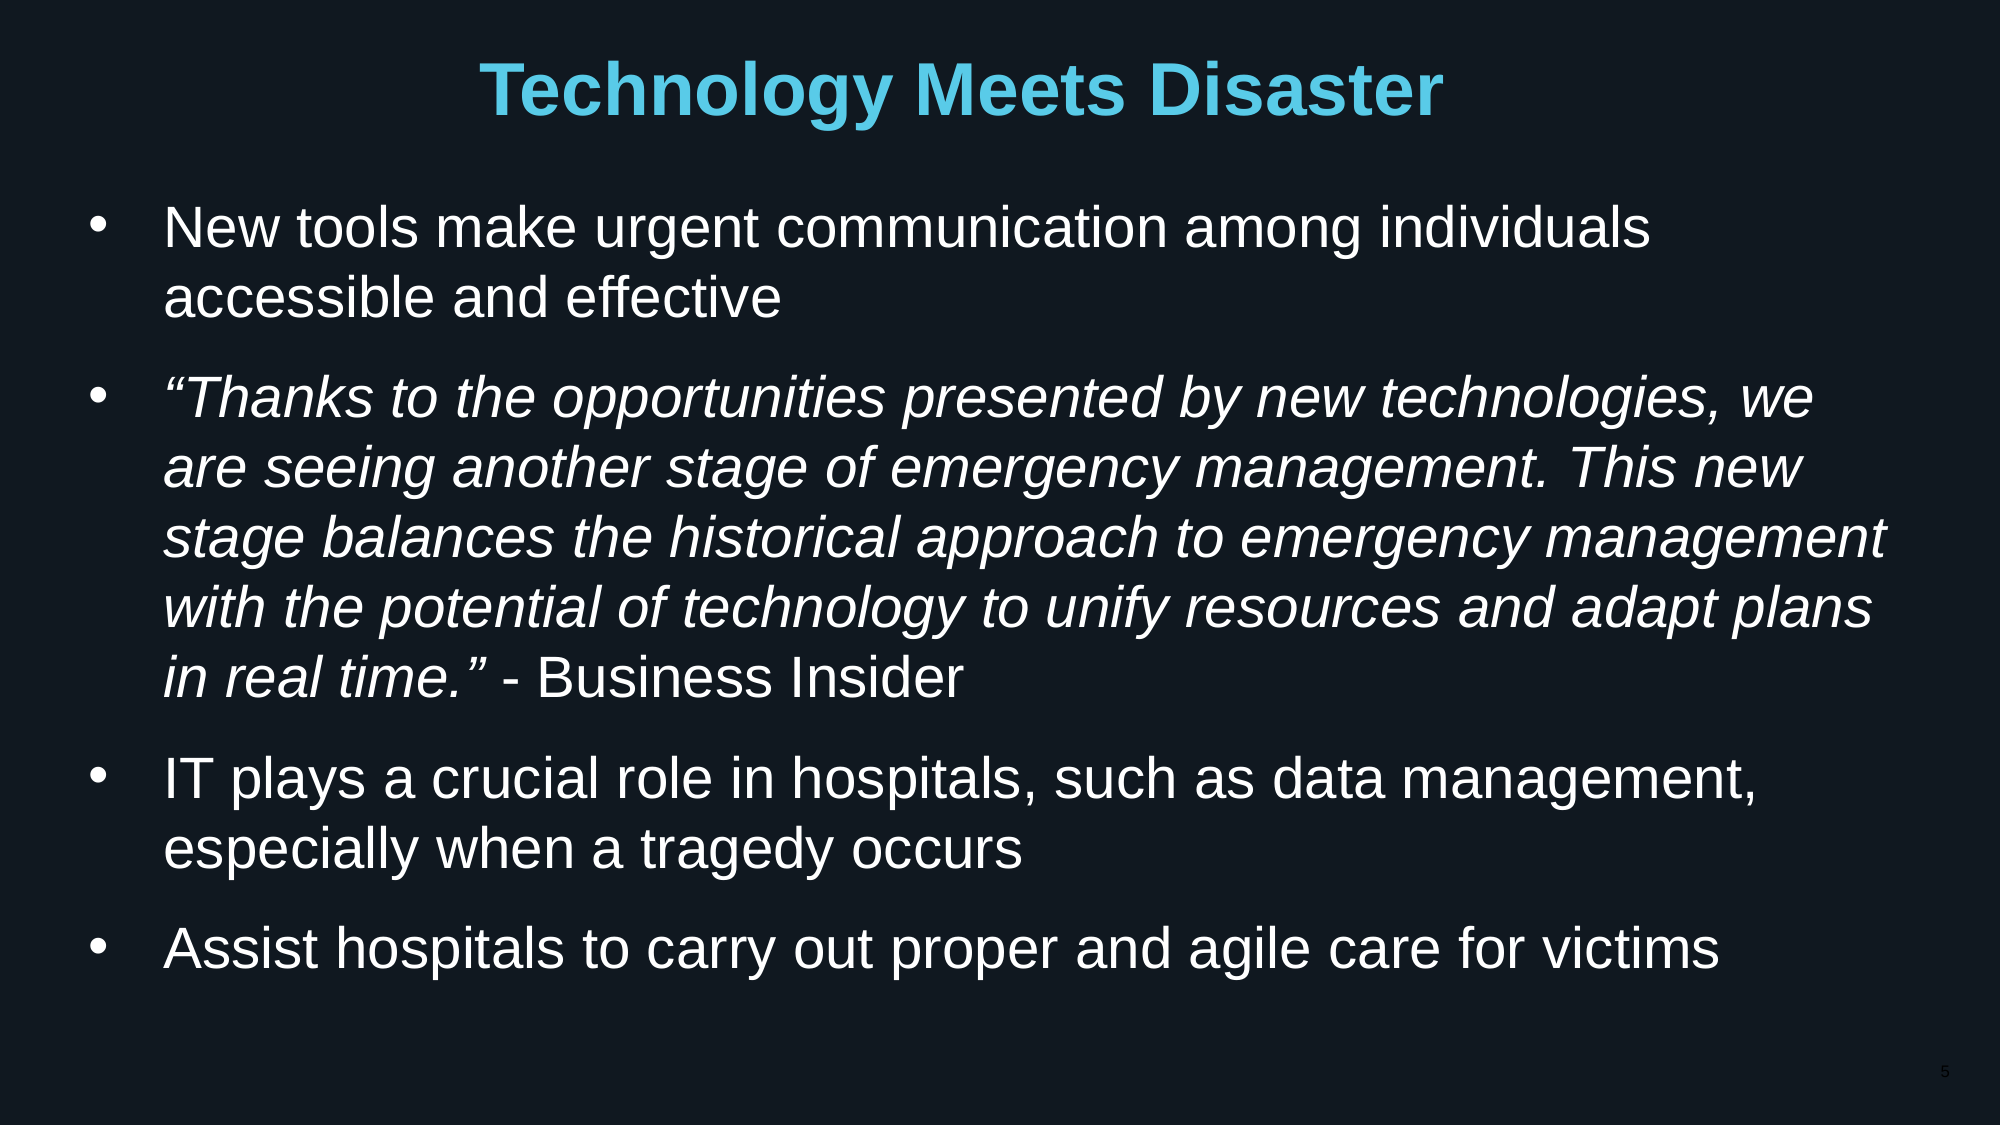

# Technology Meets Disaster
New tools make urgent communication among individuals accessible and effective
“Thanks to the opportunities presented by new technologies, we are seeing another stage of emergency management. This new stage balances the historical approach to emergency management with the potential of technology to unify resources and adapt plans in real time.” - Business Insider
IT plays a crucial role in hospitals, such as data management, especially when a tragedy occurs
Assist hospitals to carry out proper and agile care for victims
5